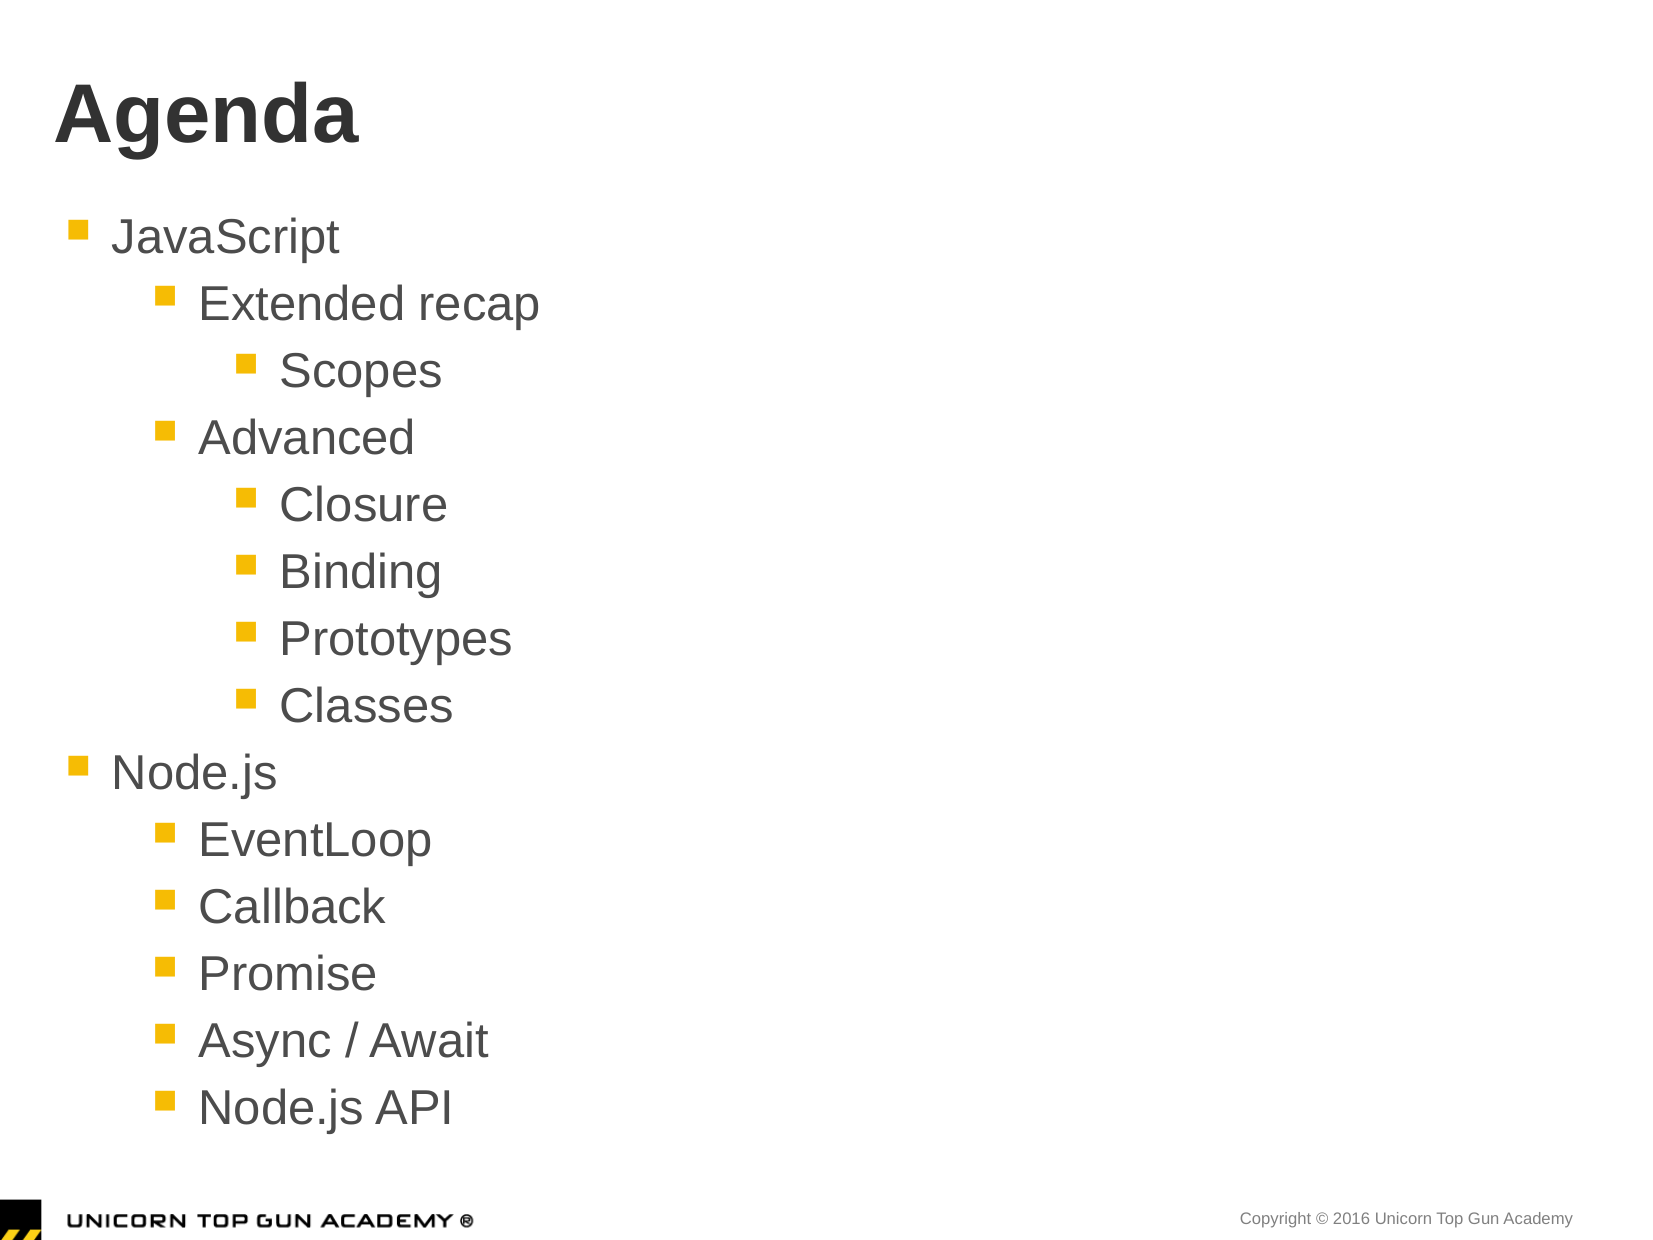

# Agenda
JavaScript
Extended recap
Scopes
Advanced
Closure
Binding
Prototypes
Classes
Node.js
EventLoop
Callback
Promise
Async / Await
Node.js API
3
Copyright © 2016 Unicorn Top Gun Academy